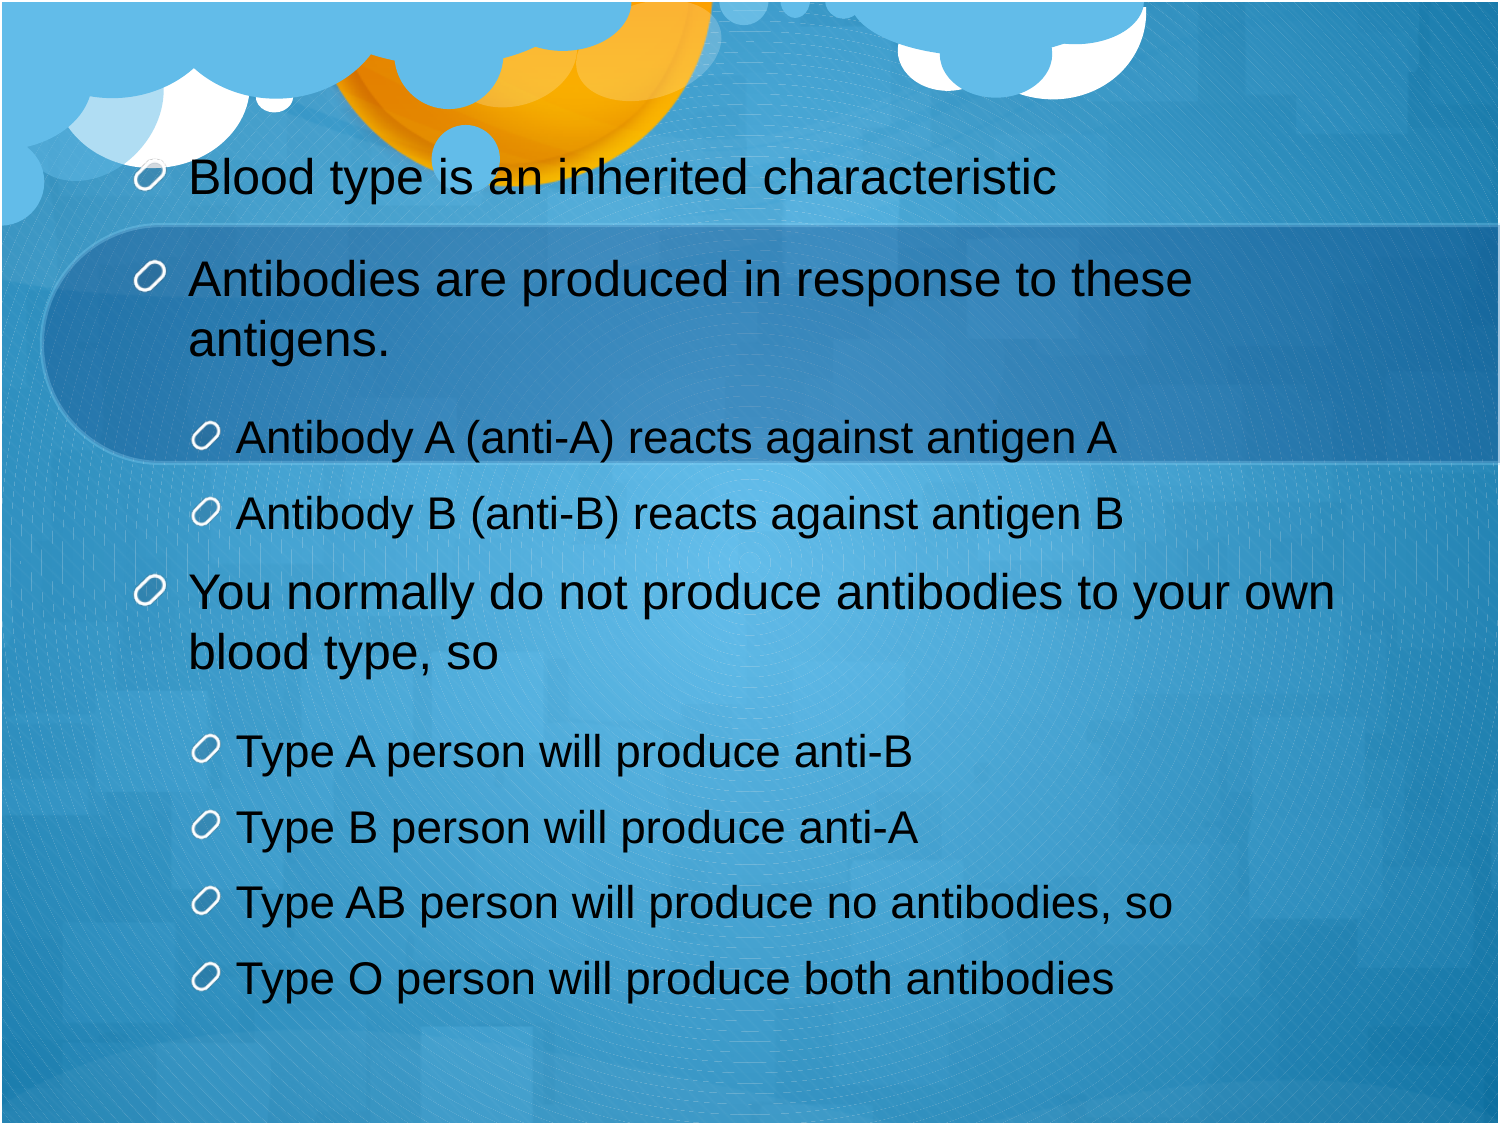

Blood type is an inherited characteristic
Antibodies are produced in response to these antigens.
Antibody A (anti-A) reacts against antigen A
Antibody B (anti-B) reacts against antigen B
You normally do not produce antibodies to your own blood type, so
Type A person will produce anti-B
Type B person will produce anti-A
Type AB person will produce no antibodies, so
Type O person will produce both antibodies